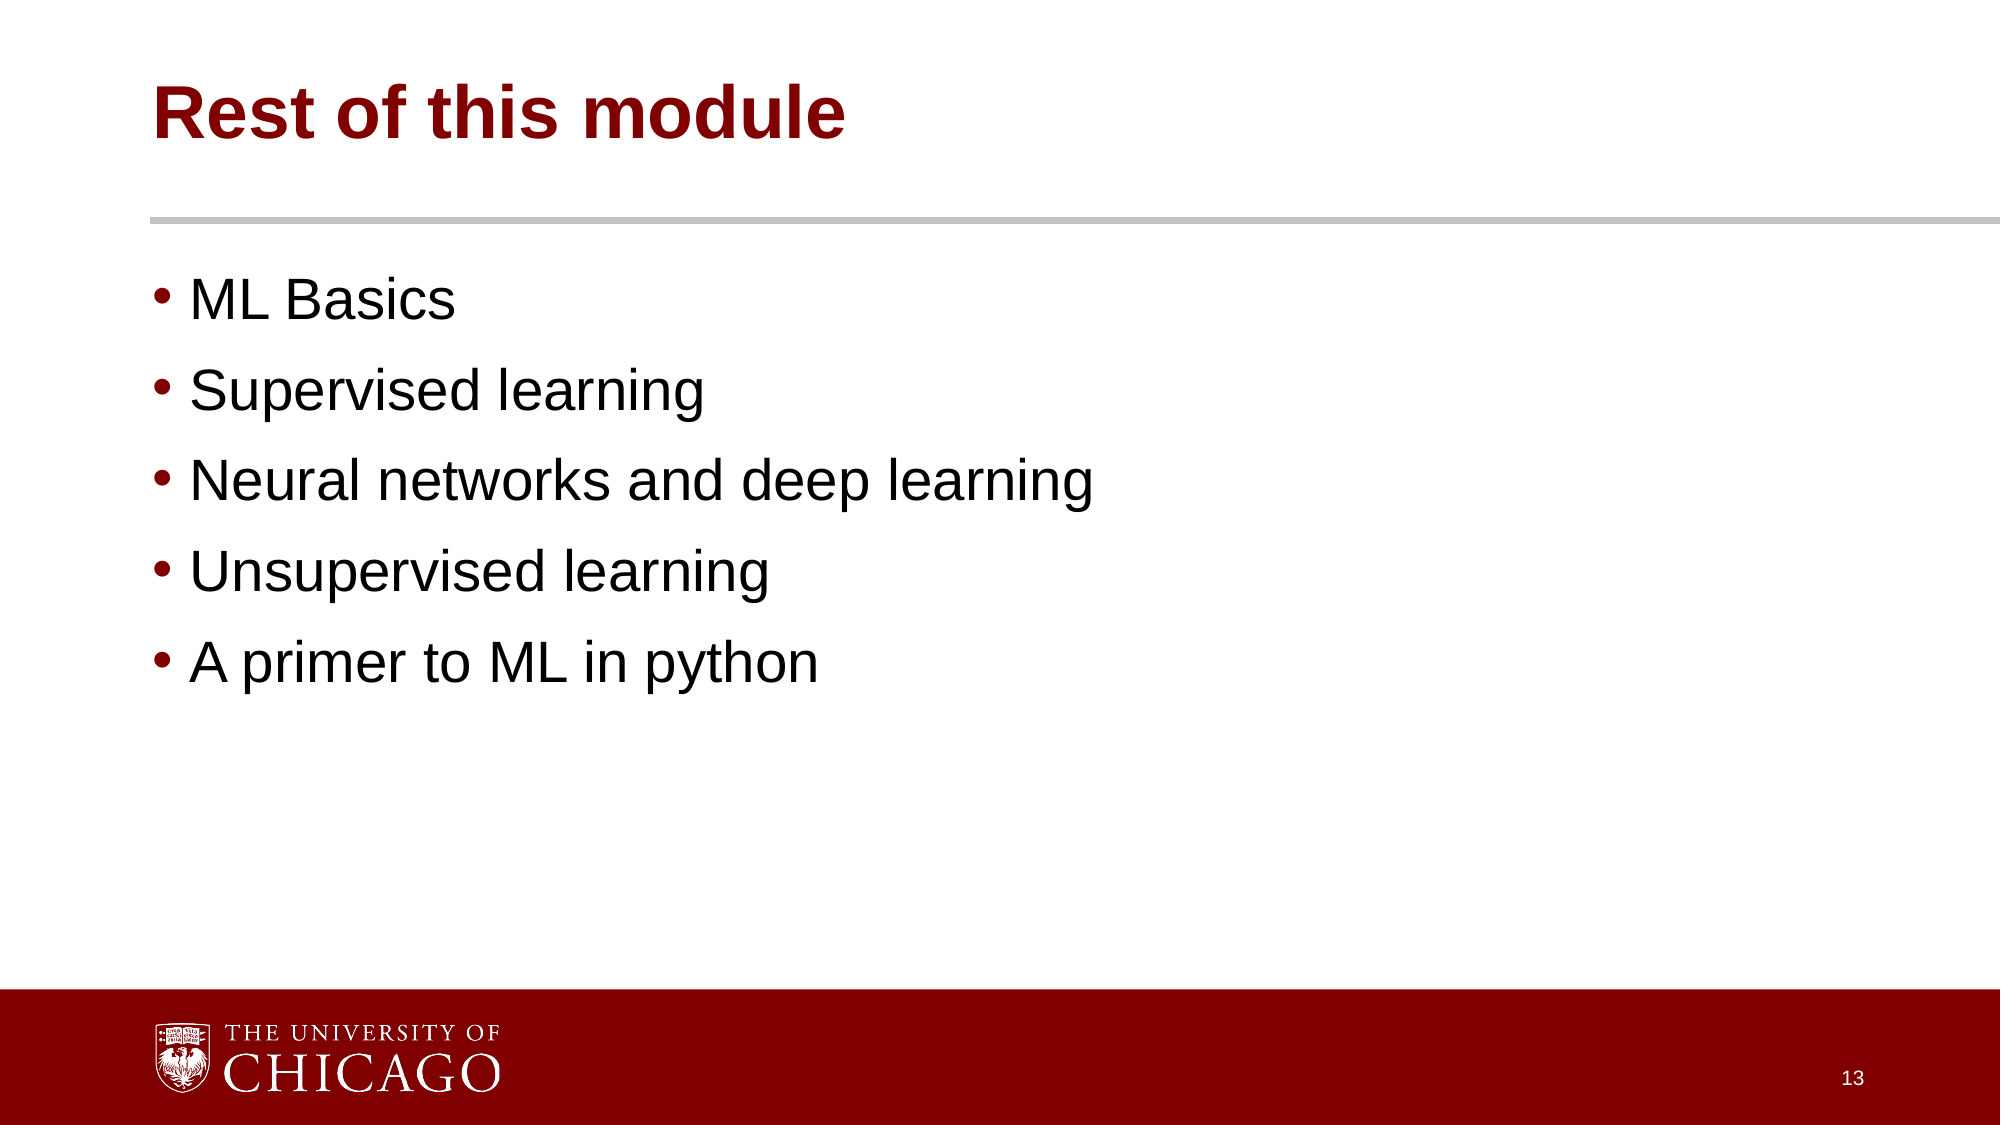

# Rest of this module
ML Basics
Supervised learning
Neural networks and deep learning
Unsupervised learning
A primer to ML in python
13